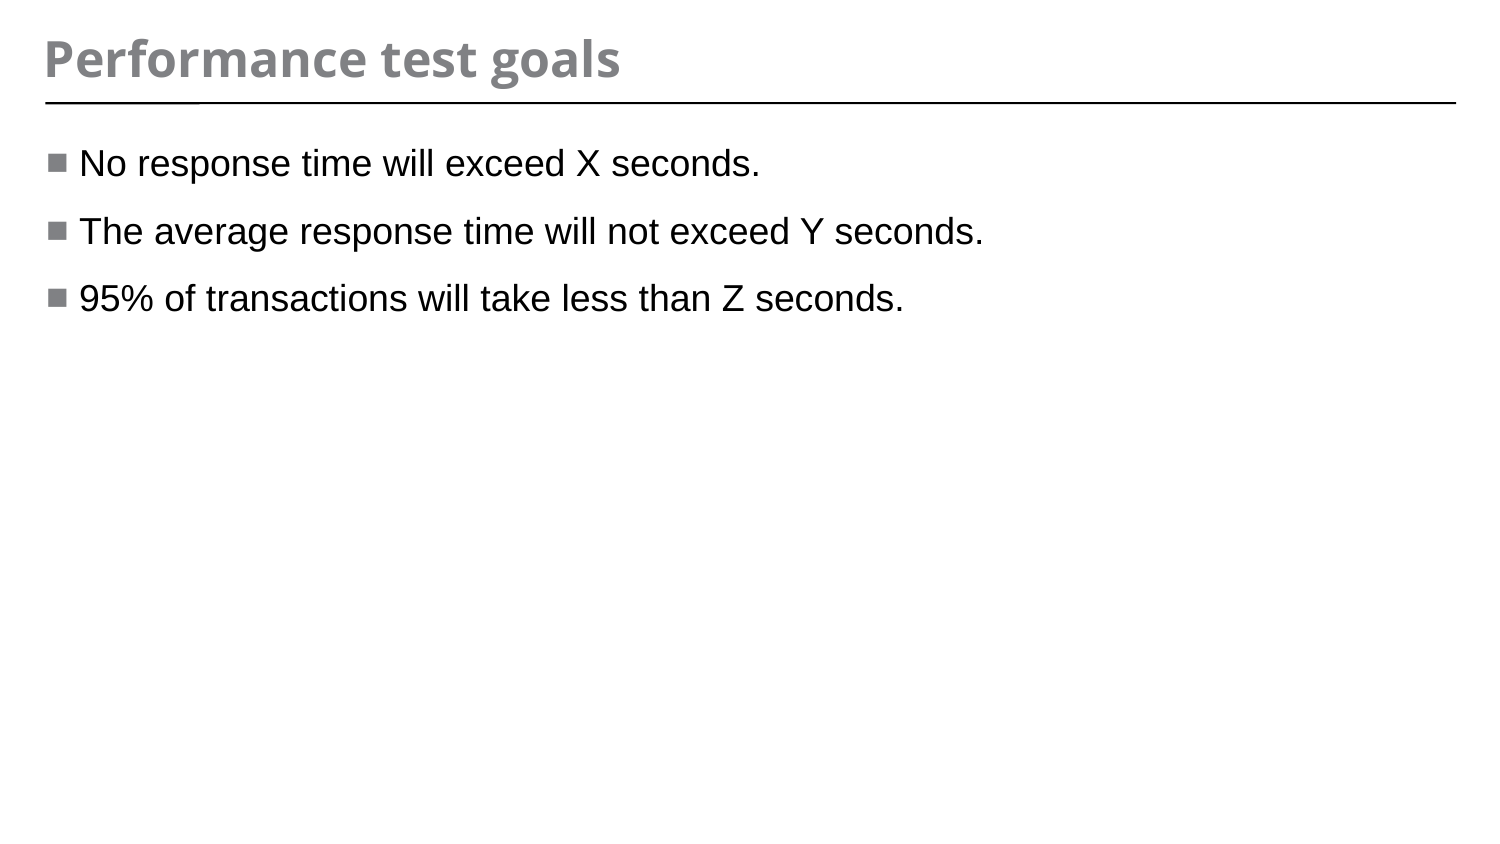

# Performance test goals

No response time will exceed X seconds.
The average response time will not exceed Y seconds.
95% of transactions will take less than Z seconds.